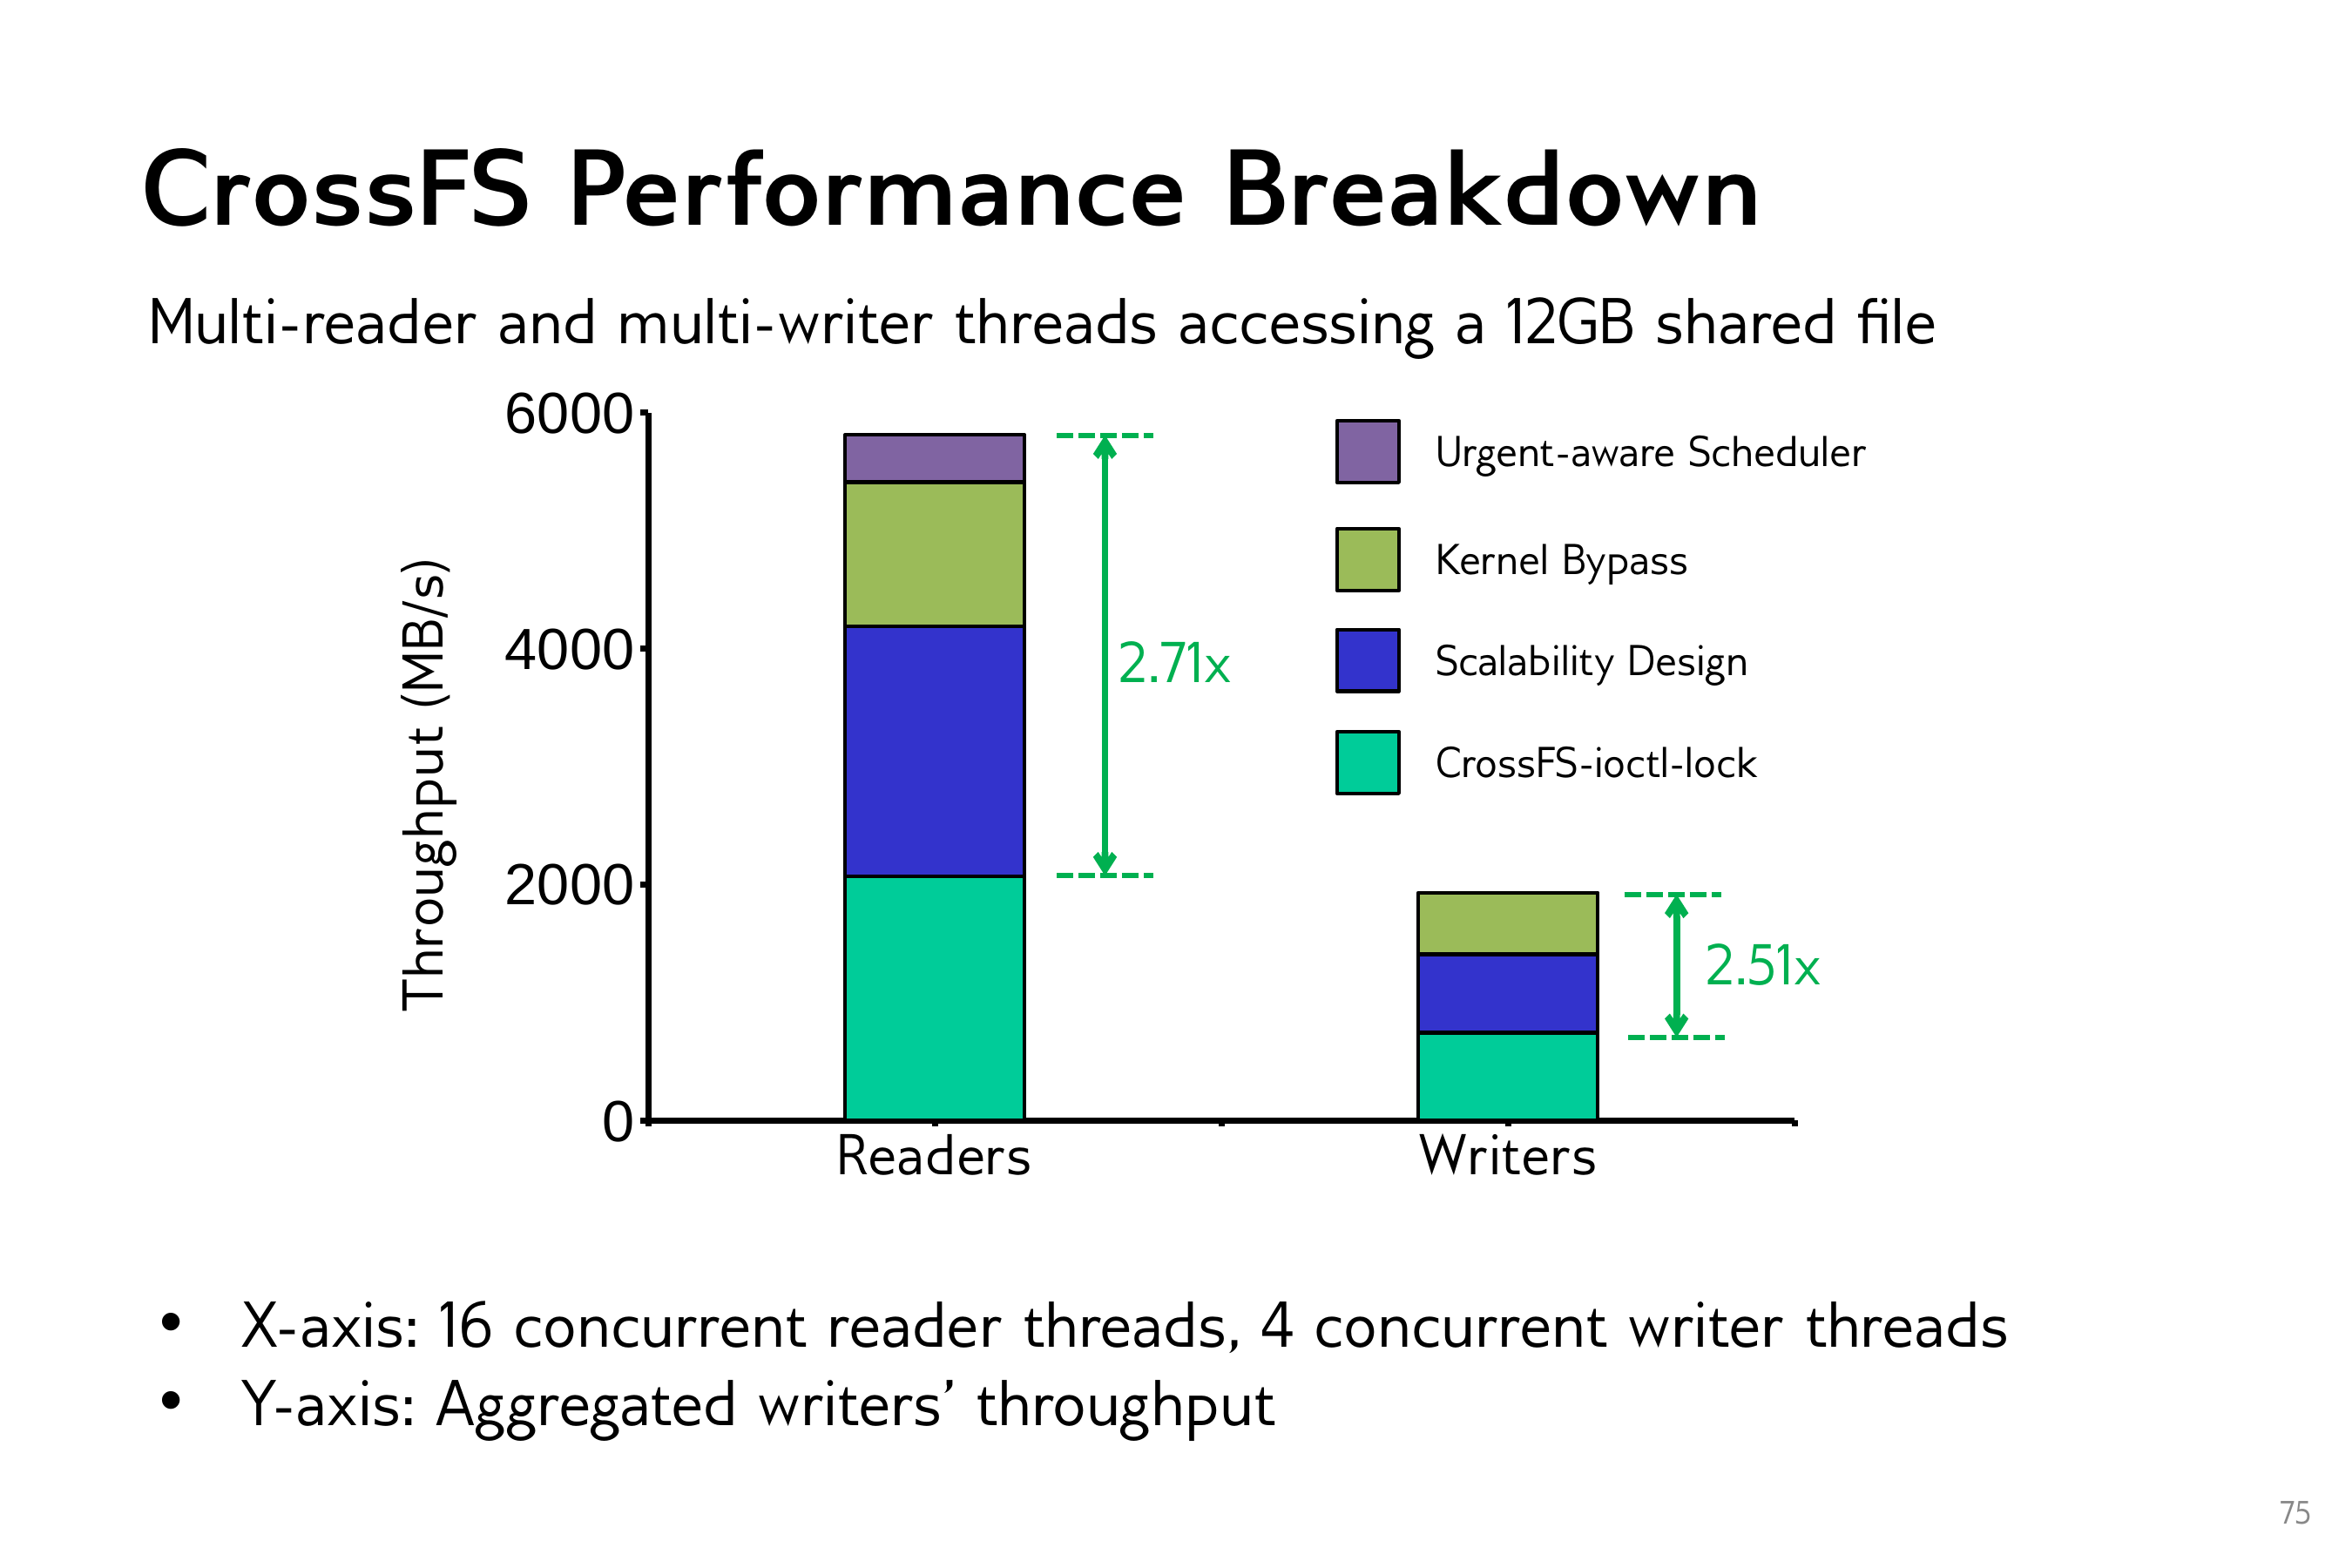

CrossFS Performance Breakdown
Multi-reader and multi-writer threads accessing a 12GB shared file

### Chart

| Category | CrossFS-ioctl-lock | Scalability Design | Kernel Bypass | Urgent-aware Scheduler |
|---|---|---|---|---|
| Readers | 2072.0 | 2117.0 | 1222.0 | 400.0 |
| Writers | 745.0 | 665.0 | 521.0 | 0.0 |
Urgent-aware Scheduler

2.71x
Kernel Bypass

Scalability Design

CrossFS-ioctl-lock

2.51x
X-axis: 16 concurrent reader threads, 4 concurrent writer threads
Y-axis: Aggregated writers’ throughput
75